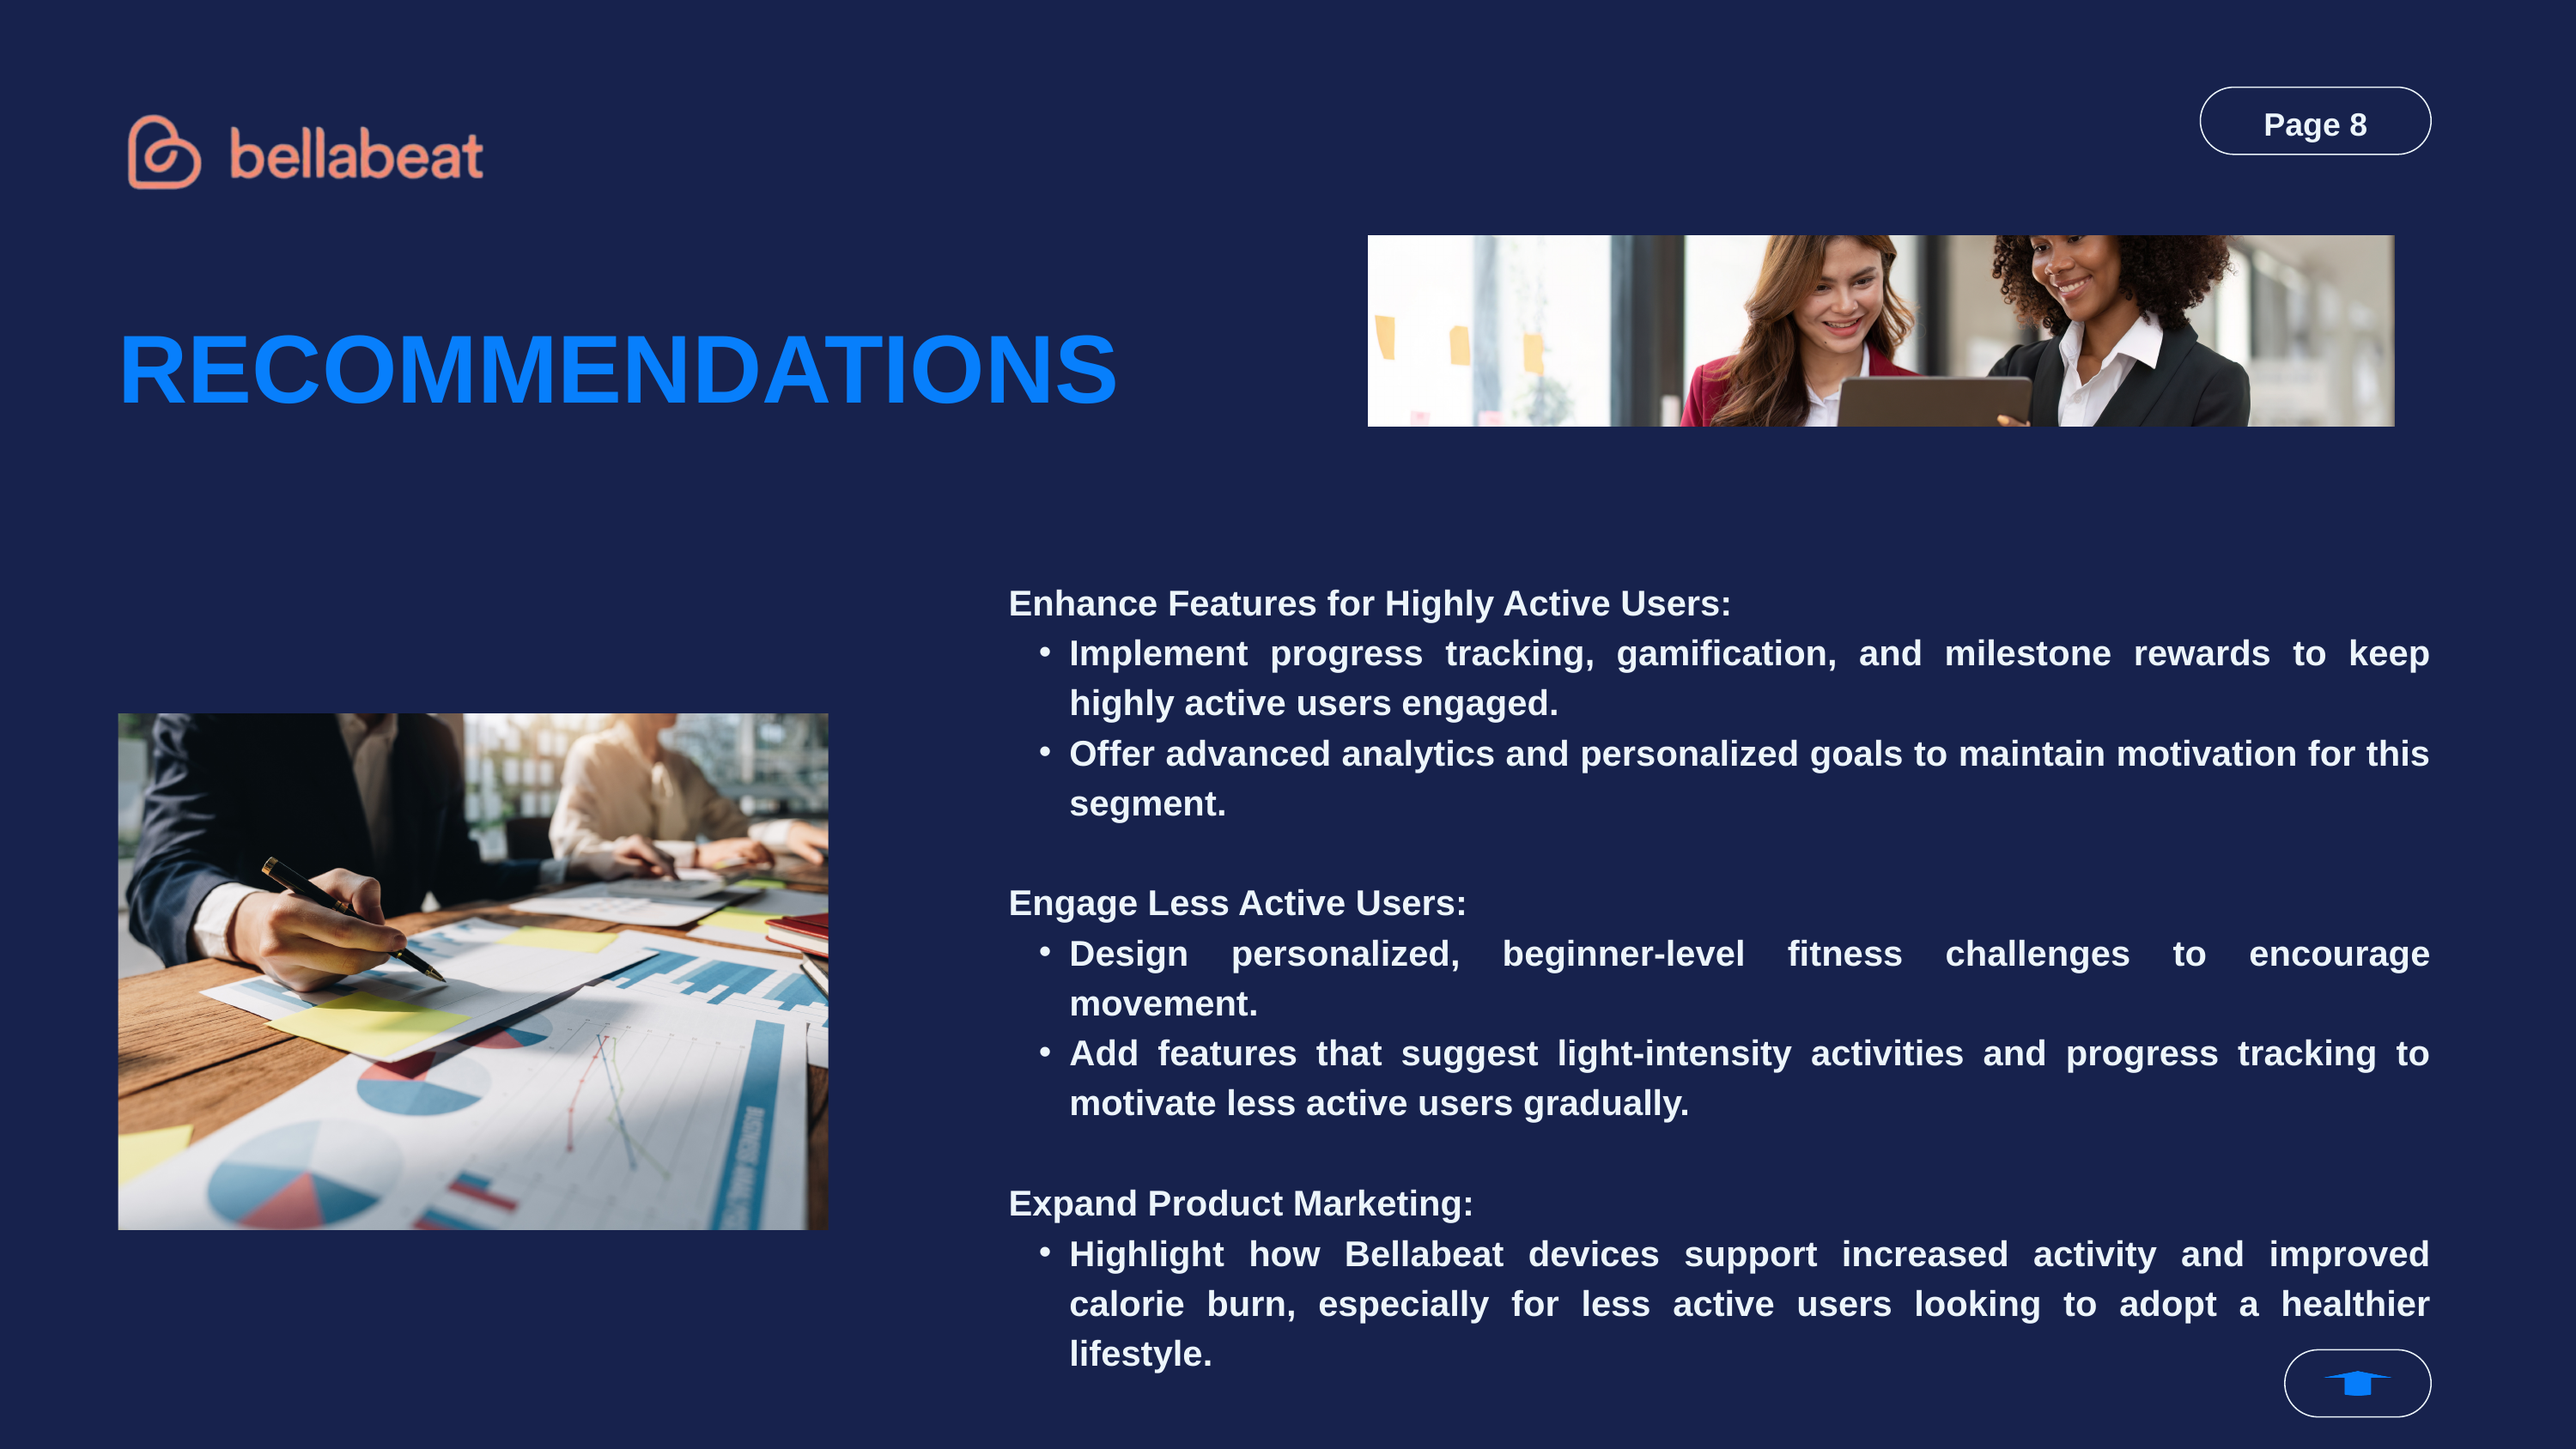

Page 8

RECOMMENDATIONS
Enhance Features for Highly Active Users:
Implement progress tracking, gamification, and milestone rewards to keep highly active users engaged.
Offer advanced analytics and personalized goals to maintain motivation for this segment.

Engage Less Active Users:
Design personalized, beginner-level fitness challenges to encourage movement.
Add features that suggest light-intensity activities and progress tracking to motivate less active users gradually.

Expand Product Marketing:
Highlight how Bellabeat devices support increased activity and improved calorie burn, especially for less active users looking to adopt a healthier lifestyle.